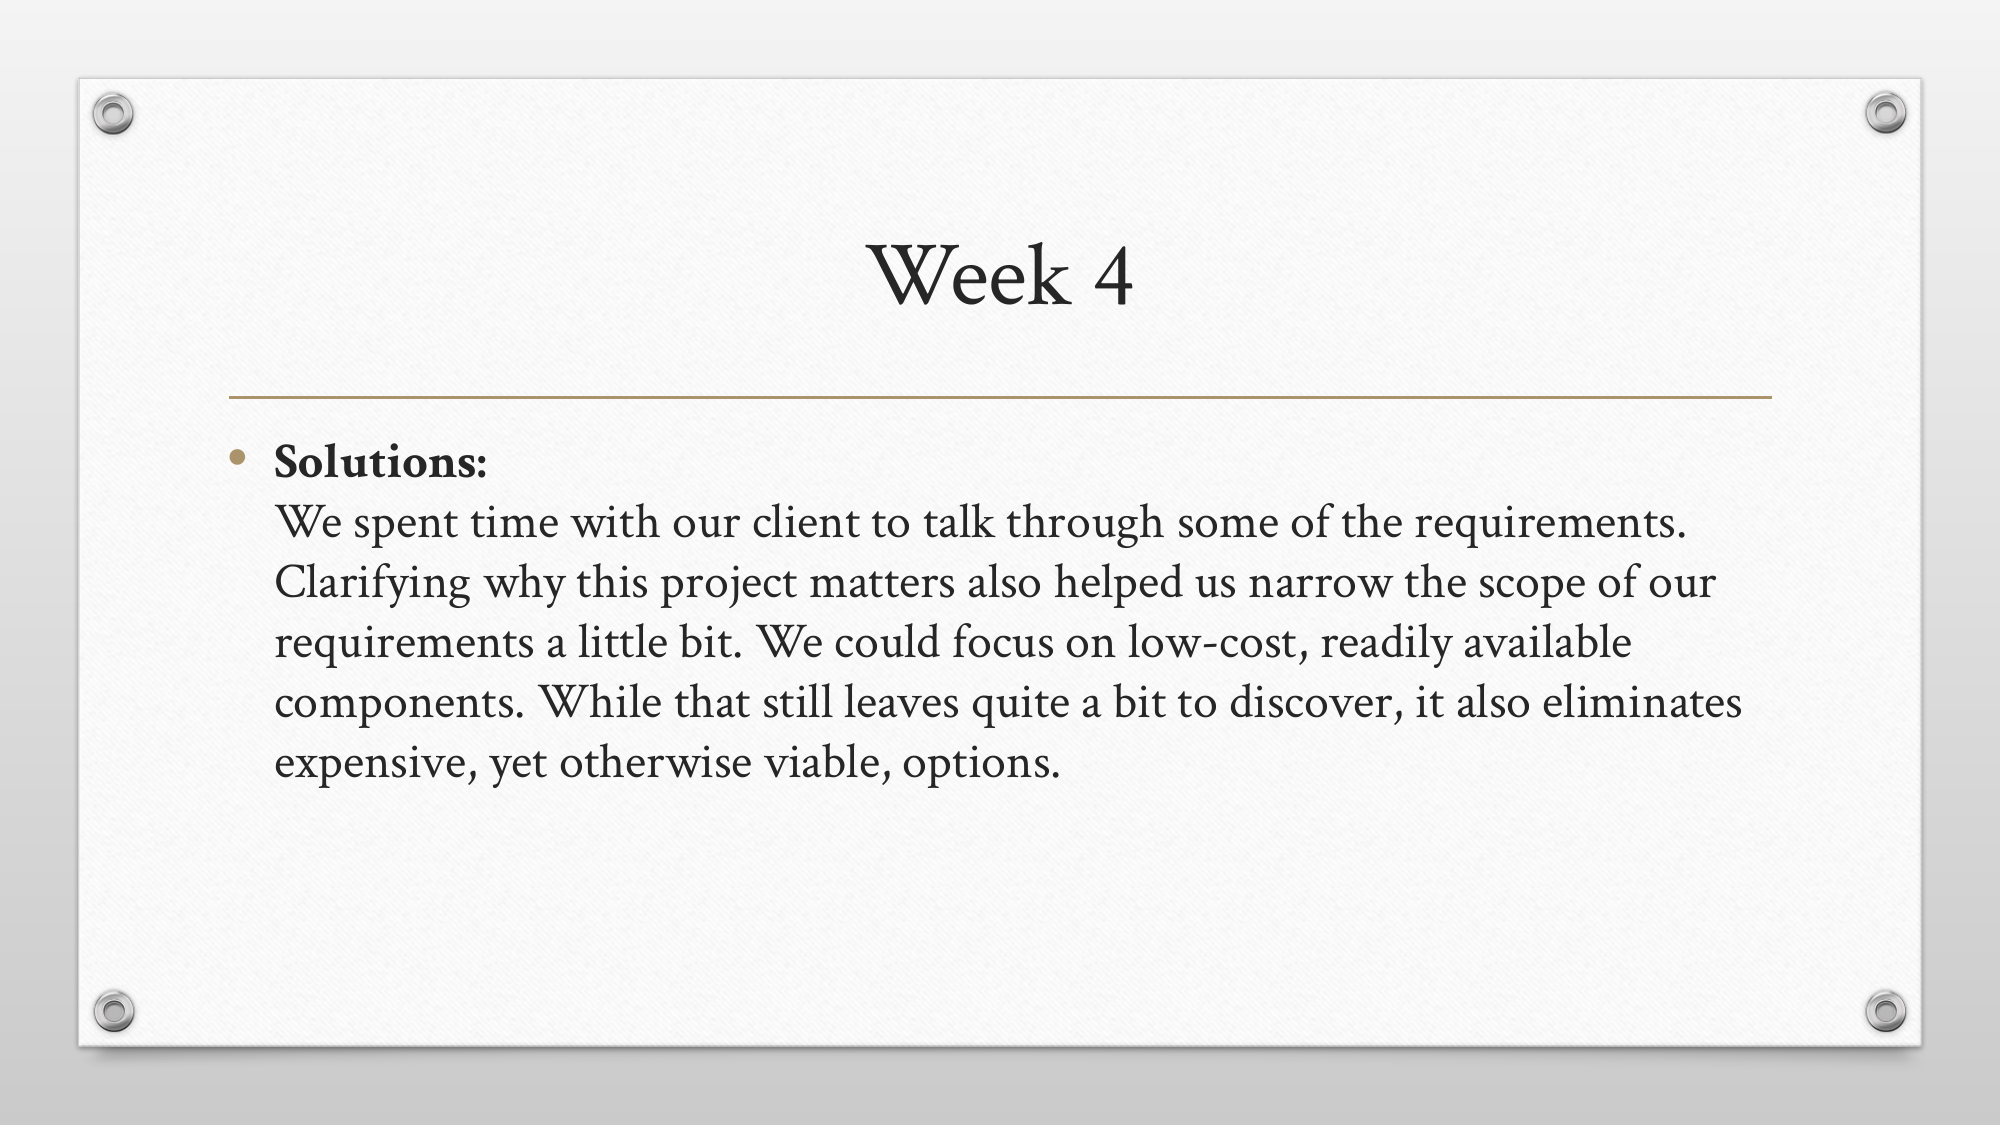

# Week 4
Solutions:
We spent time with our client to talk through some of the requirements. Clarifying why this project matters also helped us narrow the scope of our requirements a little bit. We could focus on low-cost, readily available components. While that still leaves quite a bit to discover, it also eliminates expensive, yet otherwise viable, options.